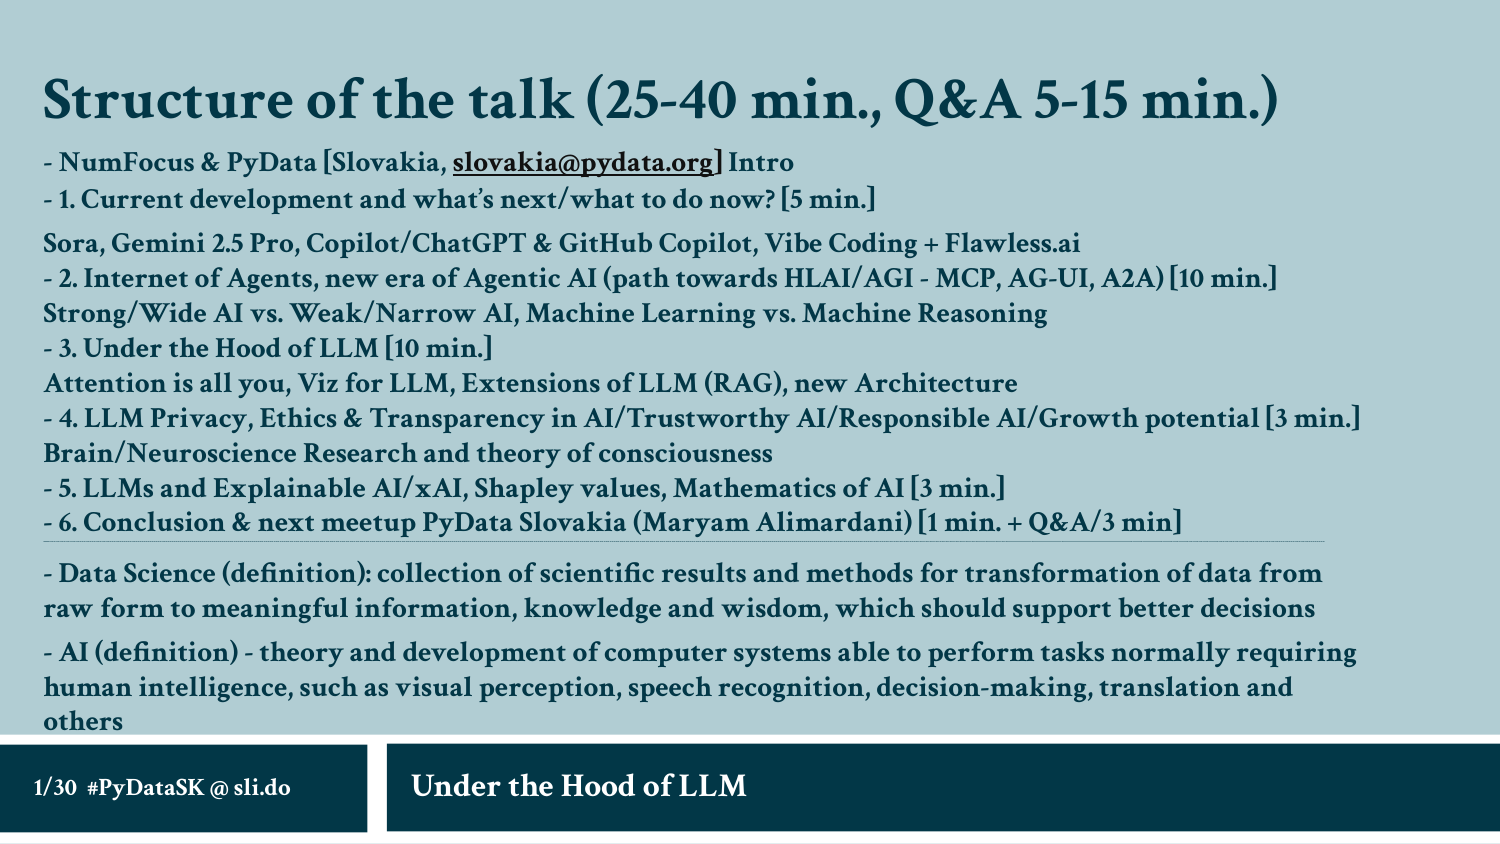

Structure of the talk (25-40 min., Q&A 5-15 min.)
- NumFocus & PyData [Slovakia, slovakia@pydata.org] Intro
- 1. Current development and what’s next/what to do now? [5 min.]
Sora, Gemini 2.5 Pro, Copilot/ChatGPT & GitHub Copilot, Vibe Coding + Flawless.ai
- 2. Internet of Agents, new era of Agentic AI (path towards HLAI/AGI - MCP, AG-UI, A2A) [10 min.]
Strong/Wide AI vs. Weak/Narrow AI, Machine Learning vs. Machine Reasoning
- 3. Under the Hood of LLM [10 min.]
Attention is all you, Viz for LLM, Extensions of LLM (RAG), new Architecture
- 4. LLM Privacy, Ethics & Transparency in AI/Trustworthy AI/Responsible AI/Growth potential [3 min.]
Brain/Neuroscience Research and theory of consciousness
- 5. LLMs and Explainable AI/xAI, Shapley values, Mathematics of AI [3 min.]
- 6. Conclusion & next meetup PyData Slovakia (Maryam Alimardani) [1 min. + Q&A/3 min]
—--------------------------------------------------------------------------------------------------------------------------------------------------------------------------------------------------------------------------------------------------------------------------------------------------------------------------------------------------------------------------------------------------------------------------------------------------------------------------------------------------------------------------------------------------------------------------------------------------------------------------------------------------------------
- Data Science (definition): collection of scientific results and methods for transformation of data from raw form to meaningful information, knowledge and wisdom, which should support better decisions
- AI (definition) - theory and development of computer systems able to perform tasks normally requiring human intelligence, such as visual perception, speech recognition, decision-making, translation and others

Under the Hood of LLM
1/30  #PyDataSK @ sli.do